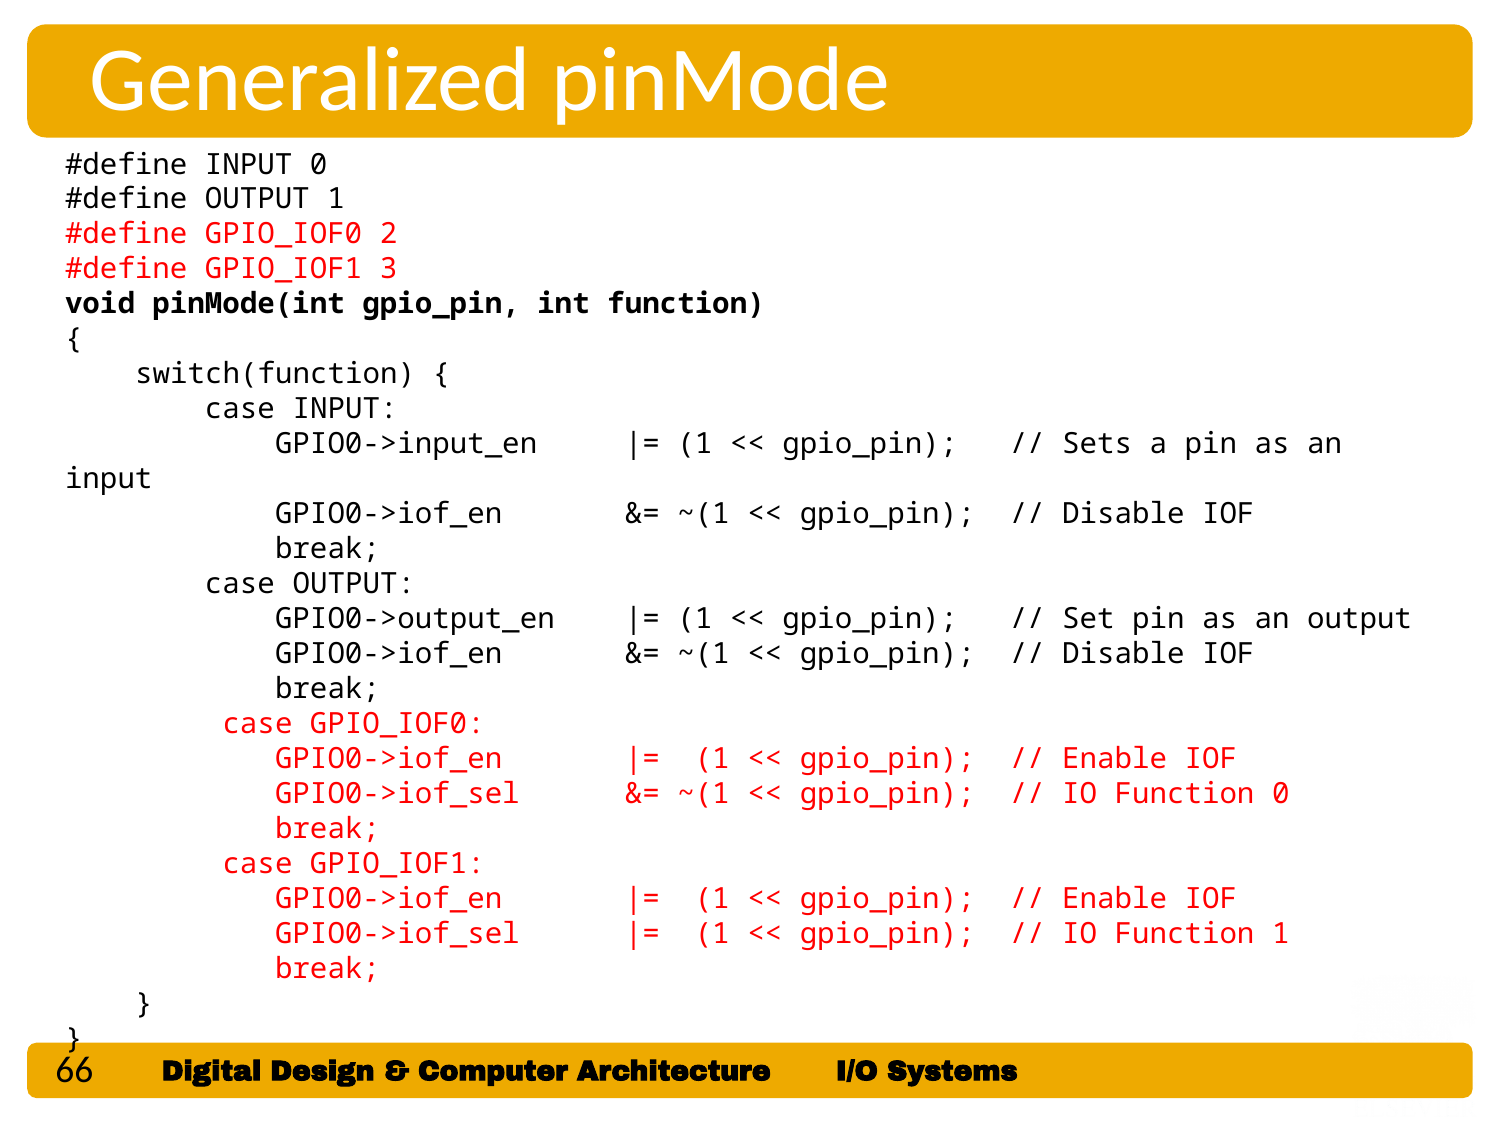

Generalized pinMode
#define INPUT 0
#define OUTPUT 1
#define GPIO_IOF0 2
#define GPIO_IOF1 3
void pinMode(int gpio_pin, int function)
{
    switch(function) {
        case INPUT:
            GPIO0->input_en     |= (1 << gpio_pin);   // Sets a pin as an input
            GPIO0->iof_en       &= ~(1 << gpio_pin);  // Disable IOF
            break;
        case OUTPUT:
            GPIO0->output_en    |= (1 << gpio_pin);   // Set pin as an output
            GPIO0->iof_en       &= ~(1 << gpio_pin);  // Disable IOF
            break;
         case GPIO_IOF0:
            GPIO0->iof_en       |=  (1 << gpio_pin);  // Enable IOF
            GPIO0->iof_sel      &= ~(1 << gpio_pin);  // IO Function 0
            break;
         case GPIO_IOF1:
            GPIO0->iof_en       |=  (1 << gpio_pin);  // Enable IOF
            GPIO0->iof_sel      |=  (1 << gpio_pin);  // IO Function 1
            break;
    }
}

66